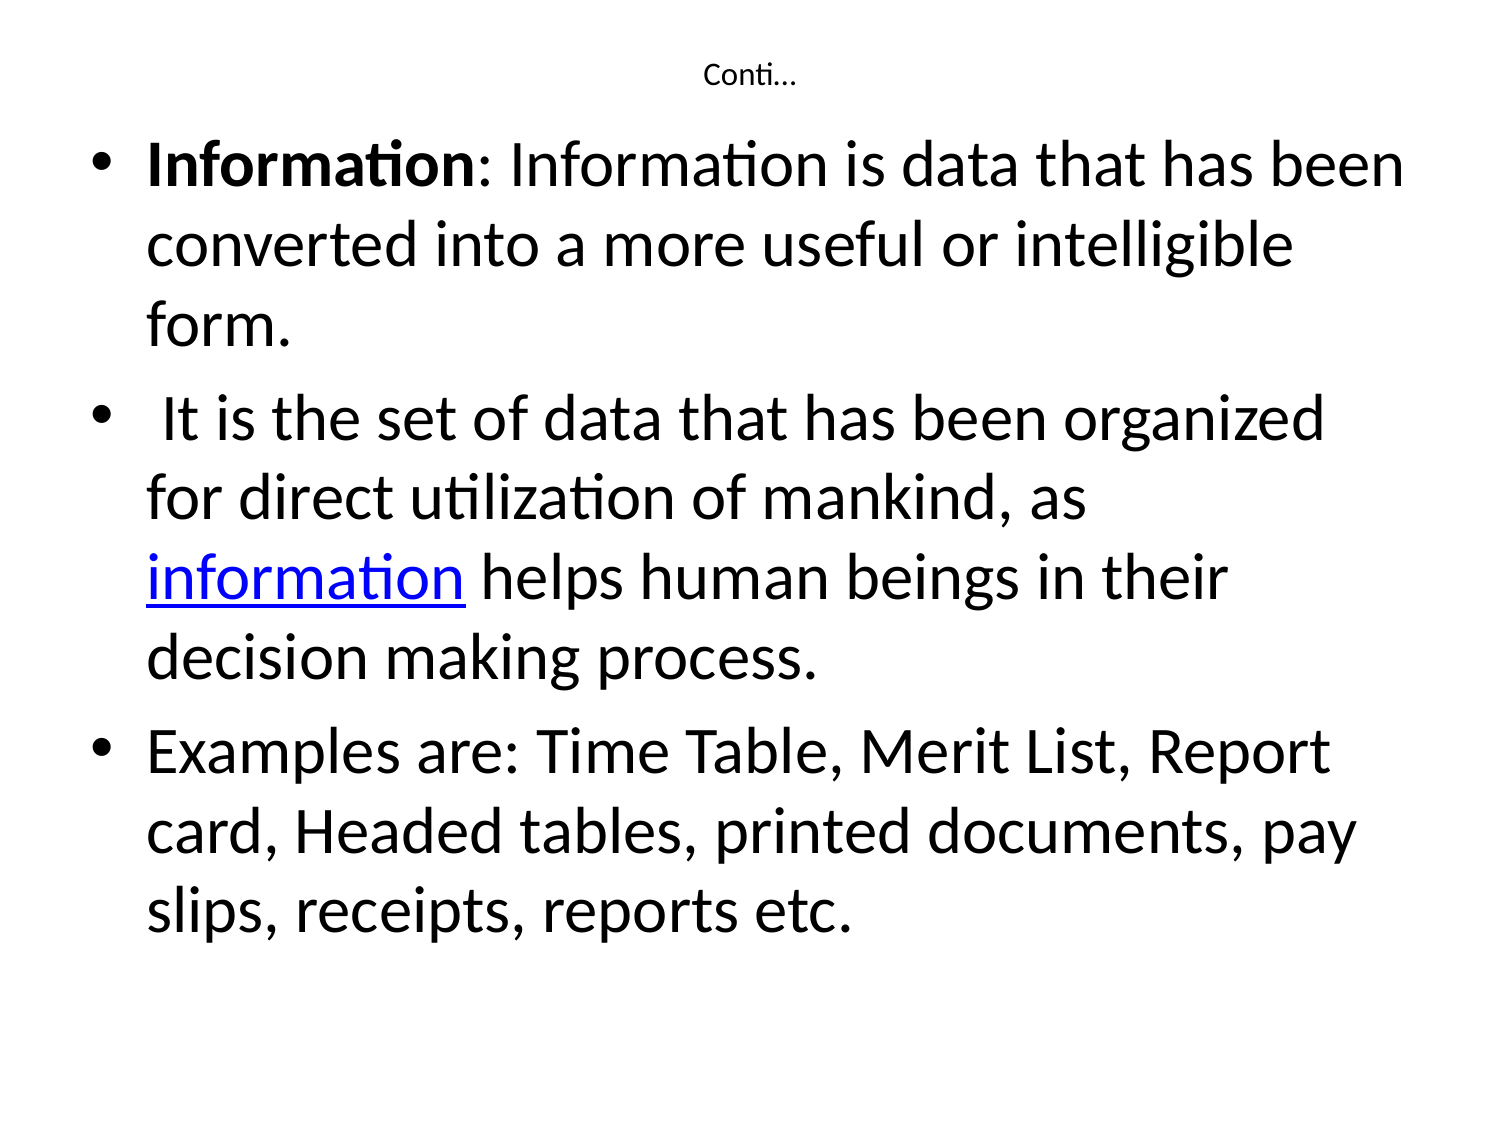

# Conti…
Information: Information is data that has been converted into a more useful or intelligible form.
 It is the set of data that has been organized for direct utilization of mankind, as information helps human beings in their decision making process.
Examples are: Time Table, Merit List, Report card, Headed tables, printed documents, pay slips, receipts, reports etc.